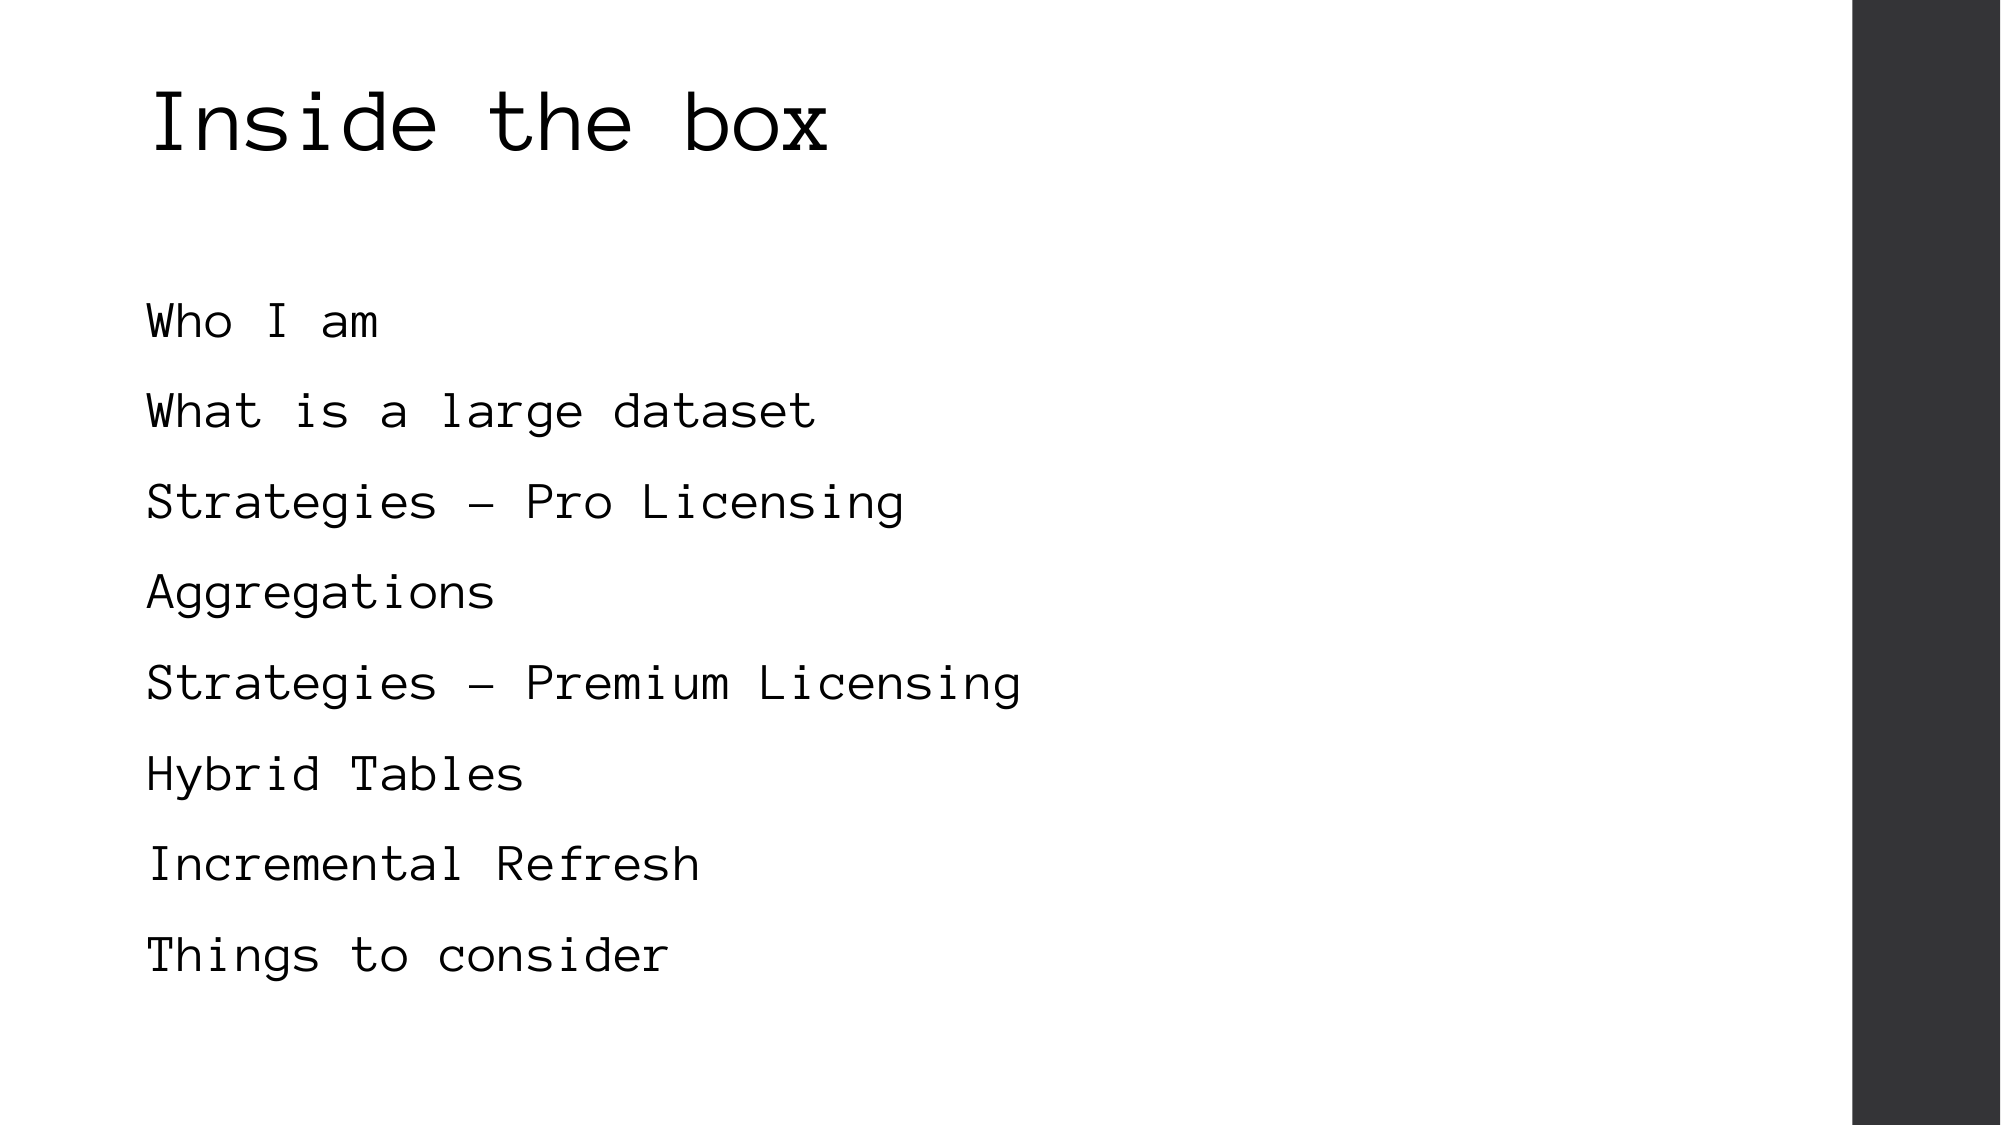

# Inside the box
Who I am
What is a large dataset
Strategies – Pro Licensing
Aggregations
Strategies – Premium Licensing
Hybrid Tables
Incremental Refresh
Things to consider